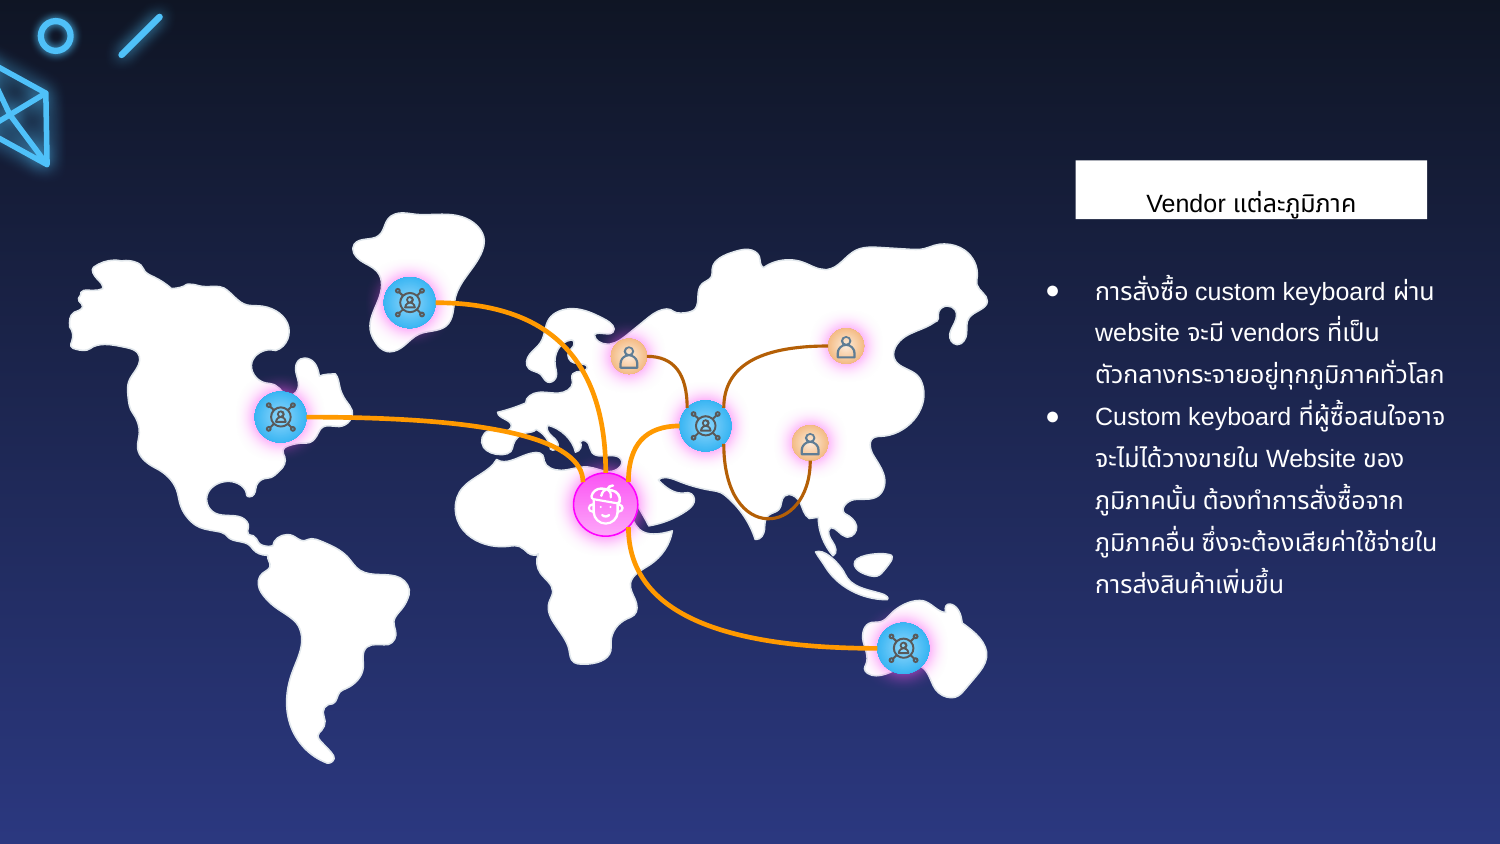

Vendor แต่ละภูมิภาค

การสั่งซื้อ custom keyboard ผ่าน website จะมี vendors ที่เป็นตัวกลางกระจายอยู่ทุกภูมิภาคทั่วโลก
Custom keyboard ที่ผู้ซื้อสนใจอาจจะไม่ได้วางขายใน Website ของภูมิภาคนั้น ต้องทำการสั่งซื้อจากภูมิภาคอื่น ซึ่งจะต้องเสียค่าใช้จ่ายในการส่งสินค้าเพิ่มขึ้น